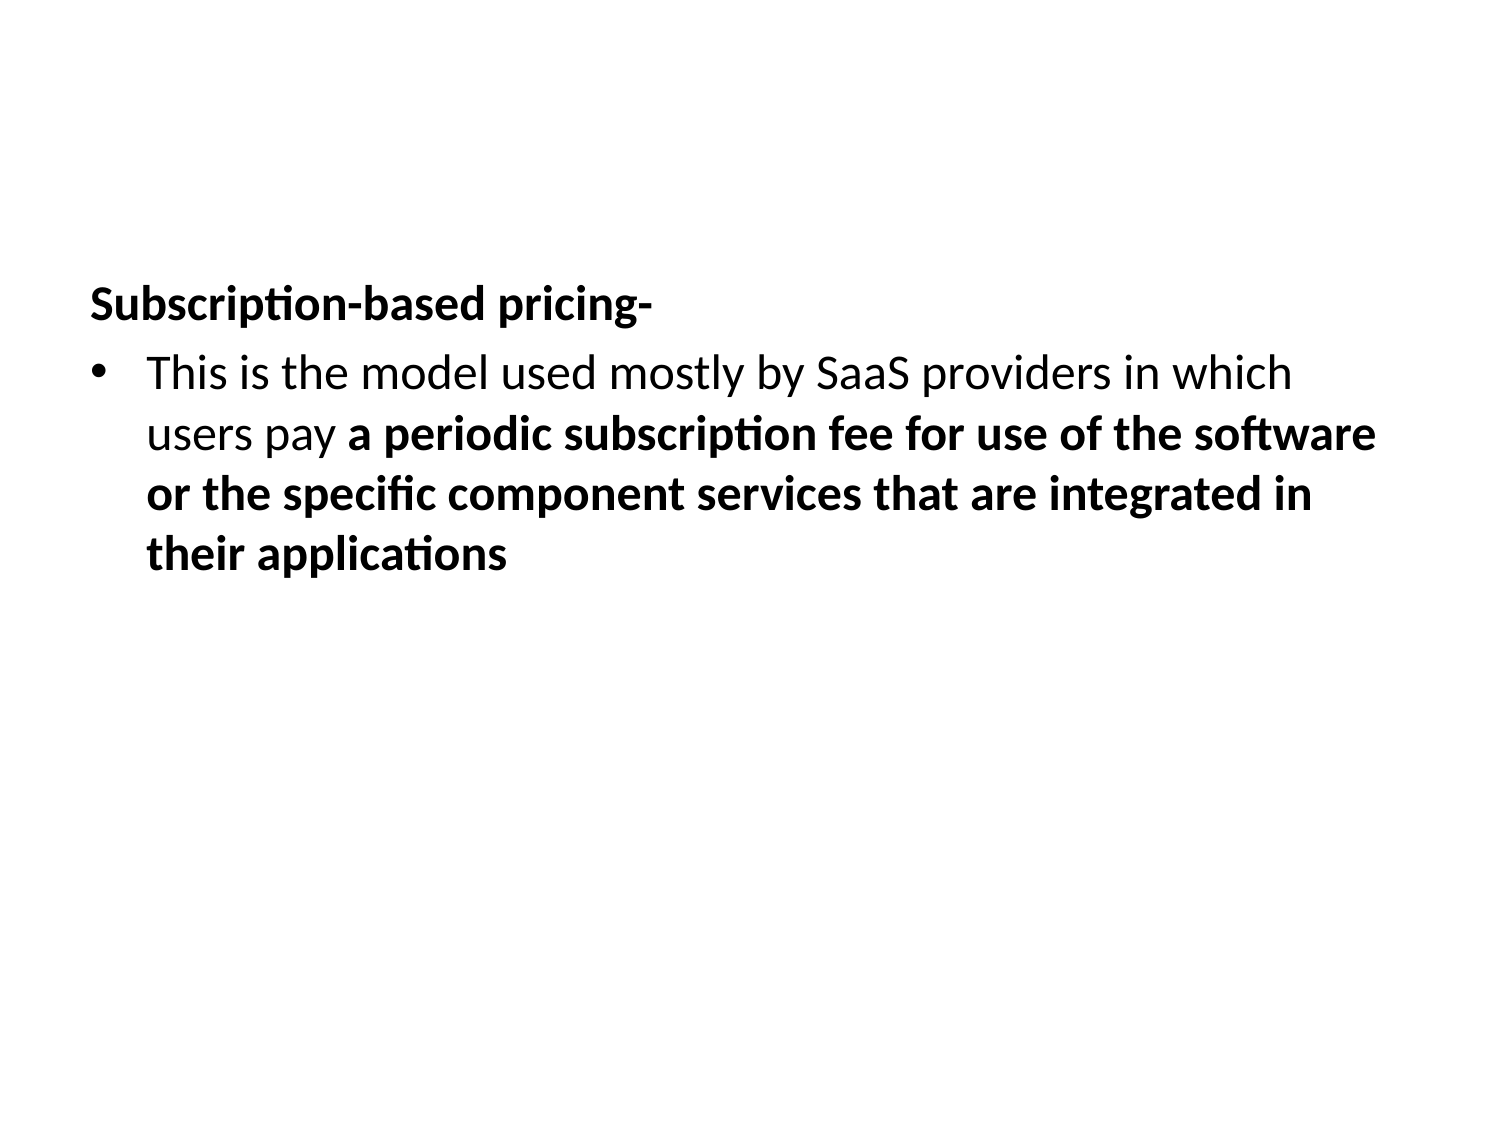

#
Subscription-based pricing-
This is the model used mostly by SaaS providers in which users pay a periodic subscription fee for use of the software or the specific component services that are integrated in their applications